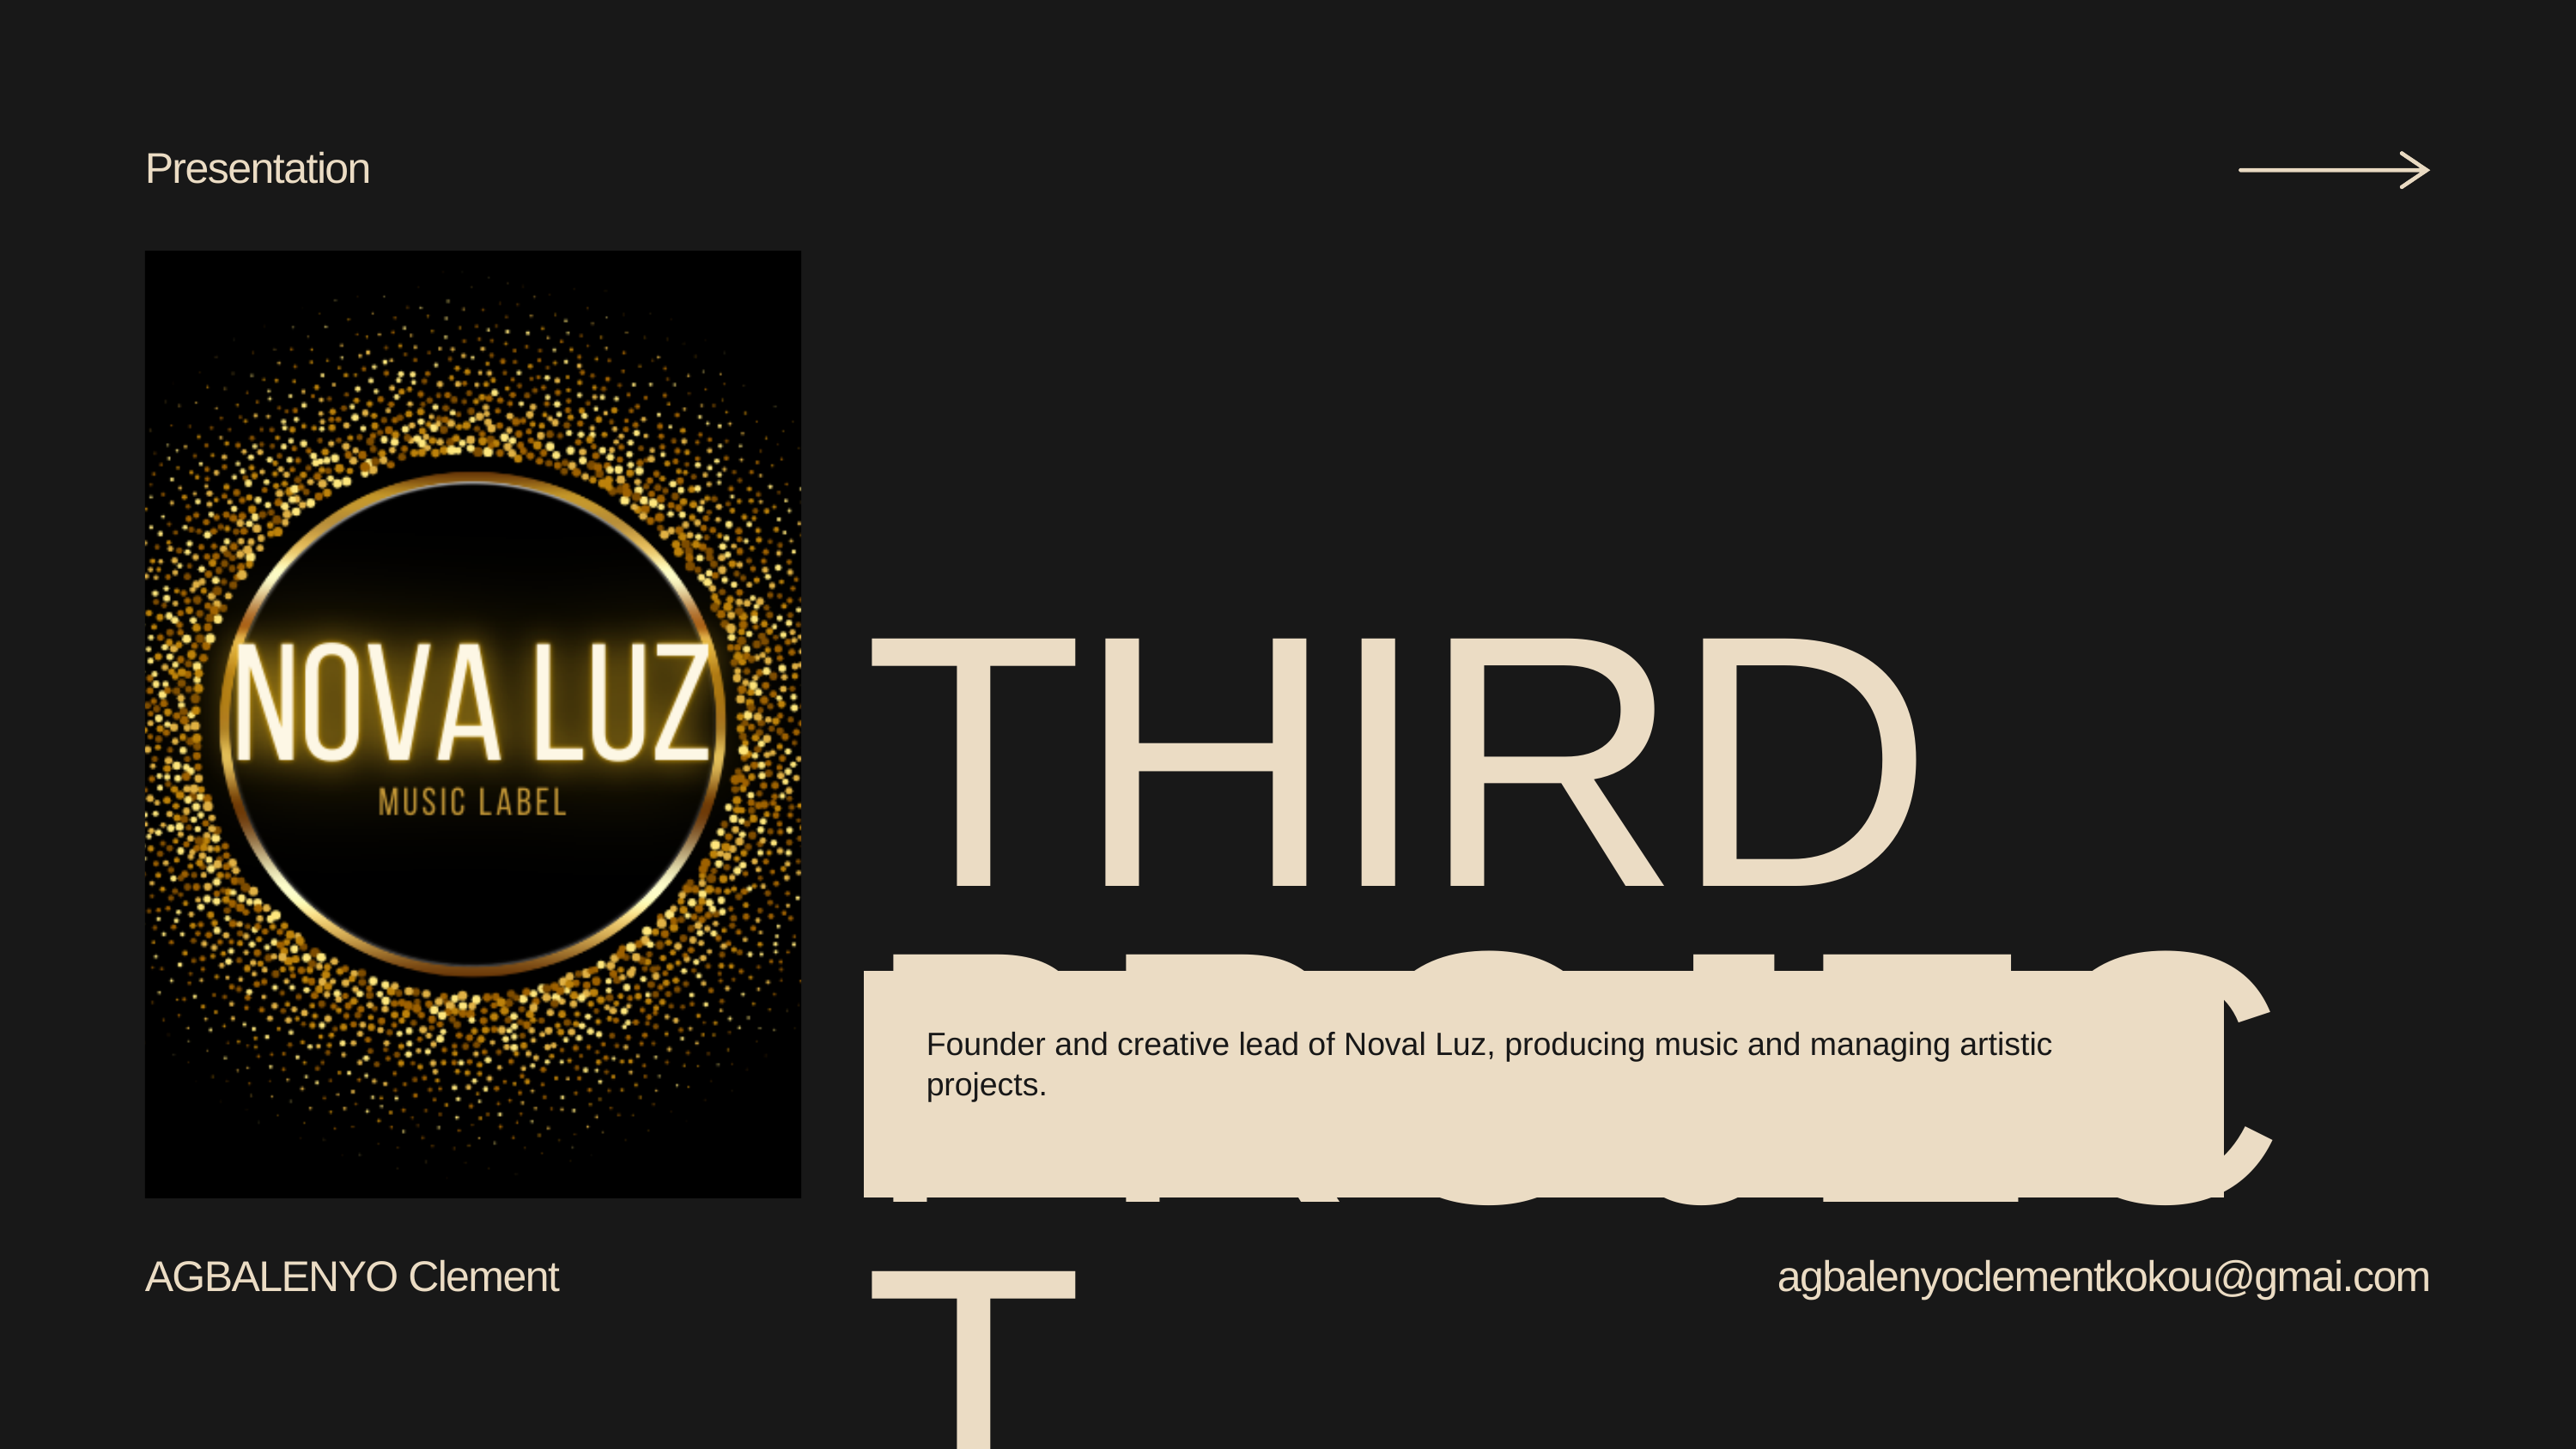

Presentation

THIRD PROJECT

Founder and creative lead of Noval Luz, producing music and managing artistic projects.
AGBALENYO Clement
agbalenyoclementkokou@gmai.com